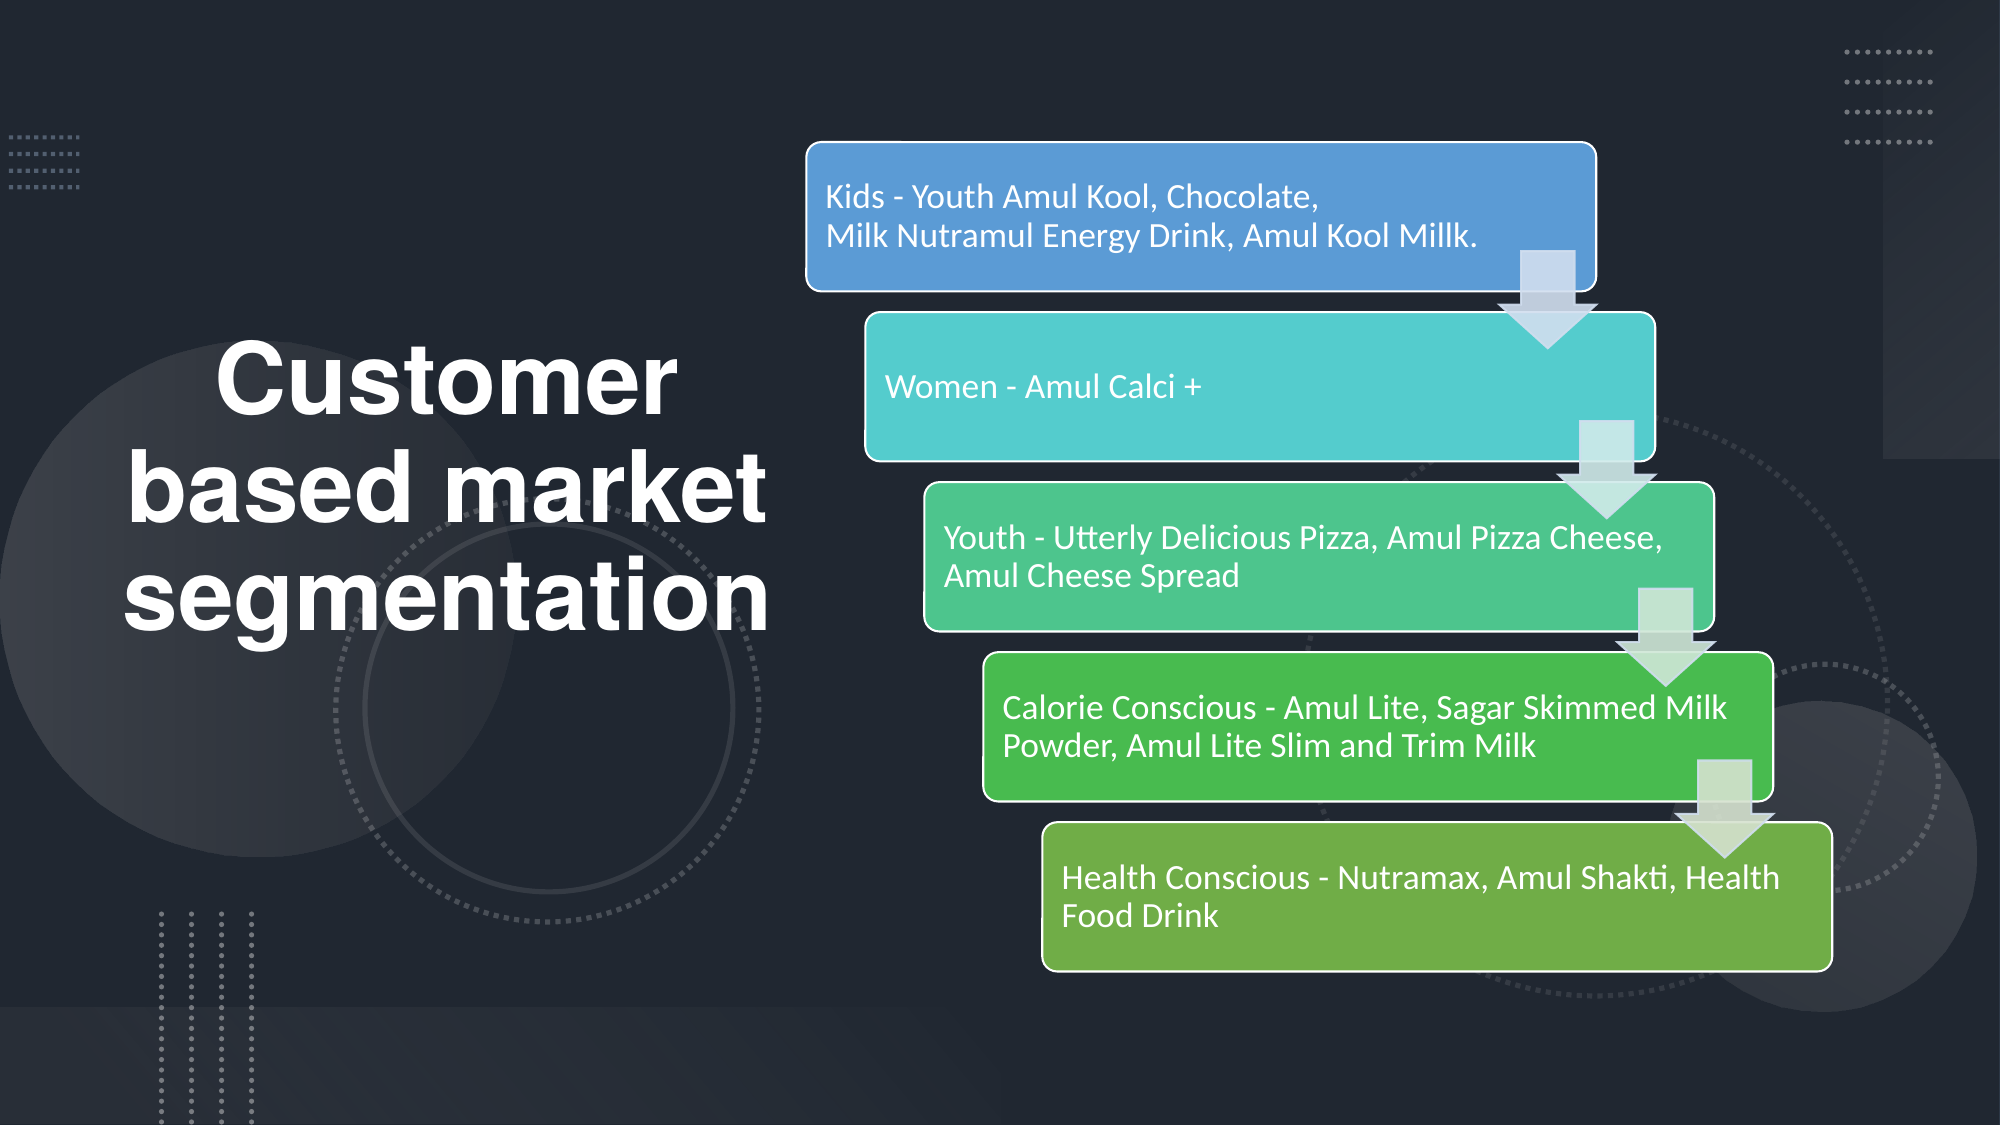

# Customer based market segmentation
Kids - Youth Amul Kool, Chocolate, Milk Nutramul Energy Drink, Amul Kool Millk.
Women - Amul Calci +
Youth - Utterly Delicious Pizza, Amul Pizza Cheese, Amul Cheese Spread
Calorie Conscious - Amul Lite, Sagar Skimmed Milk Powder, Amul Lite Slim and Trim Milk
Health Conscious - Nutramax, Amul Shakti, Health Food Drink